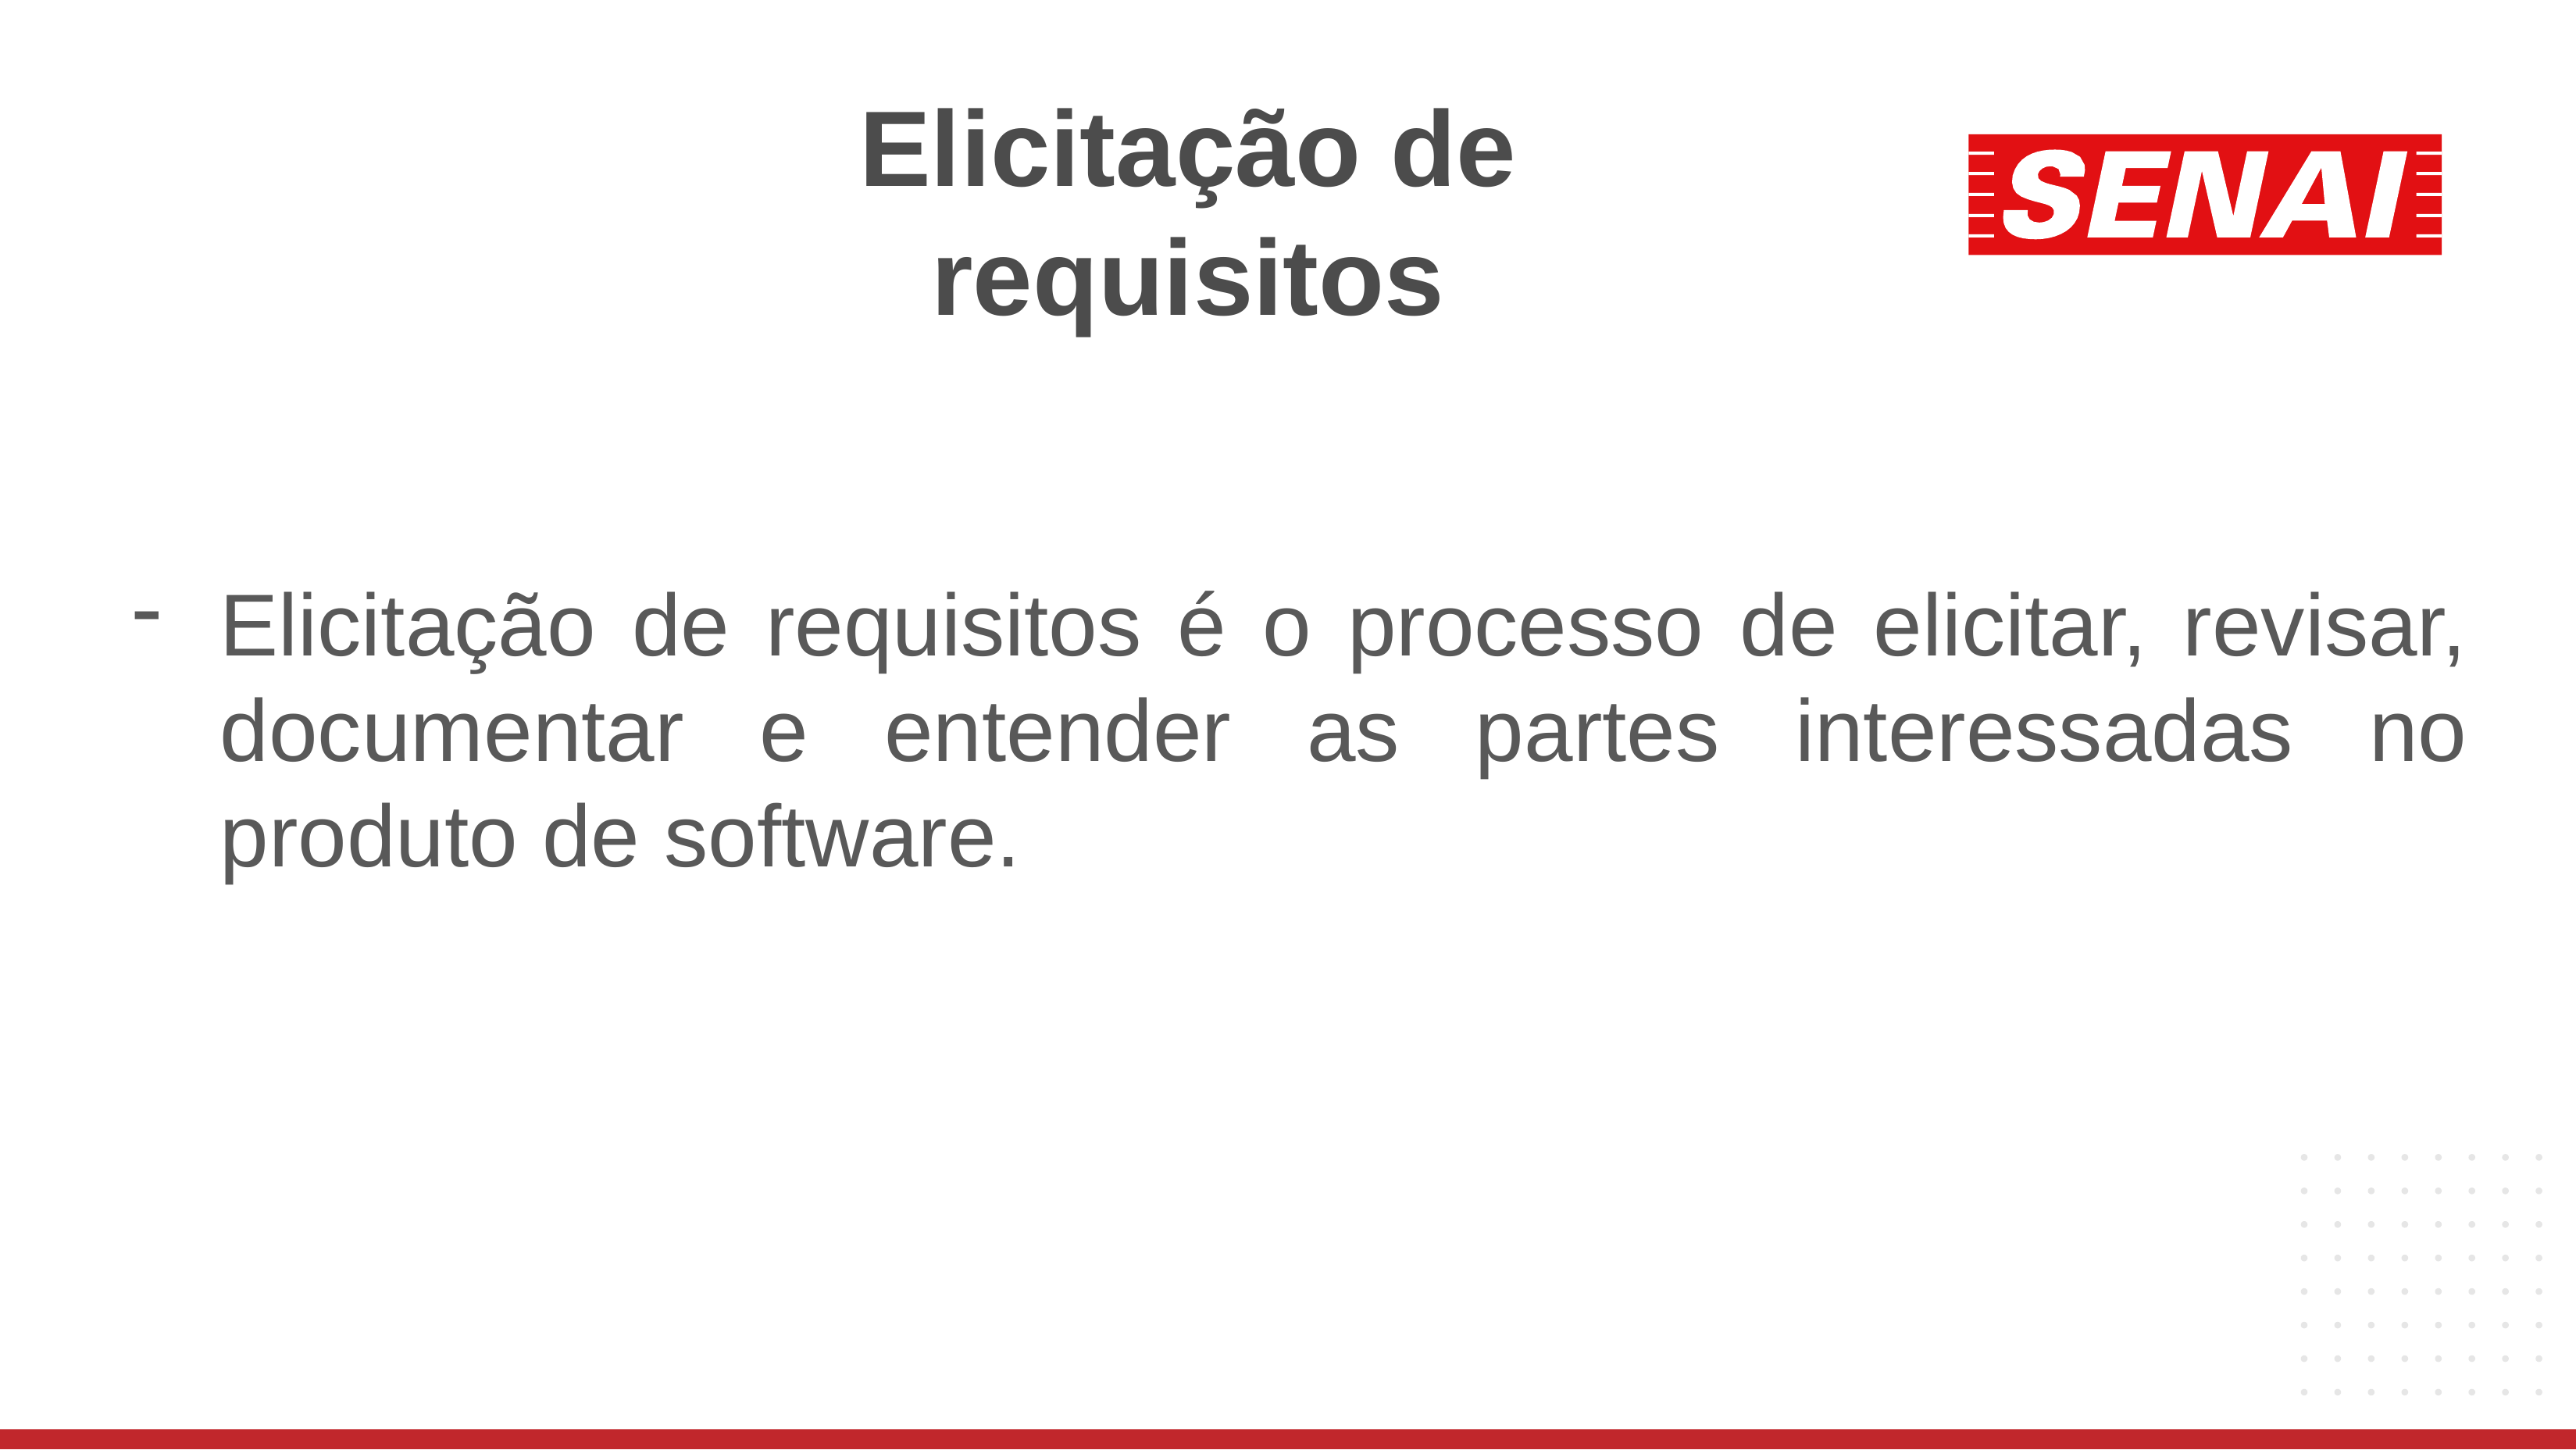

# Elicitação de requisitos

Elicitação de requisitos é o processo de elicitar, revisar, documentar e entender as partes interessadas no produto de software.